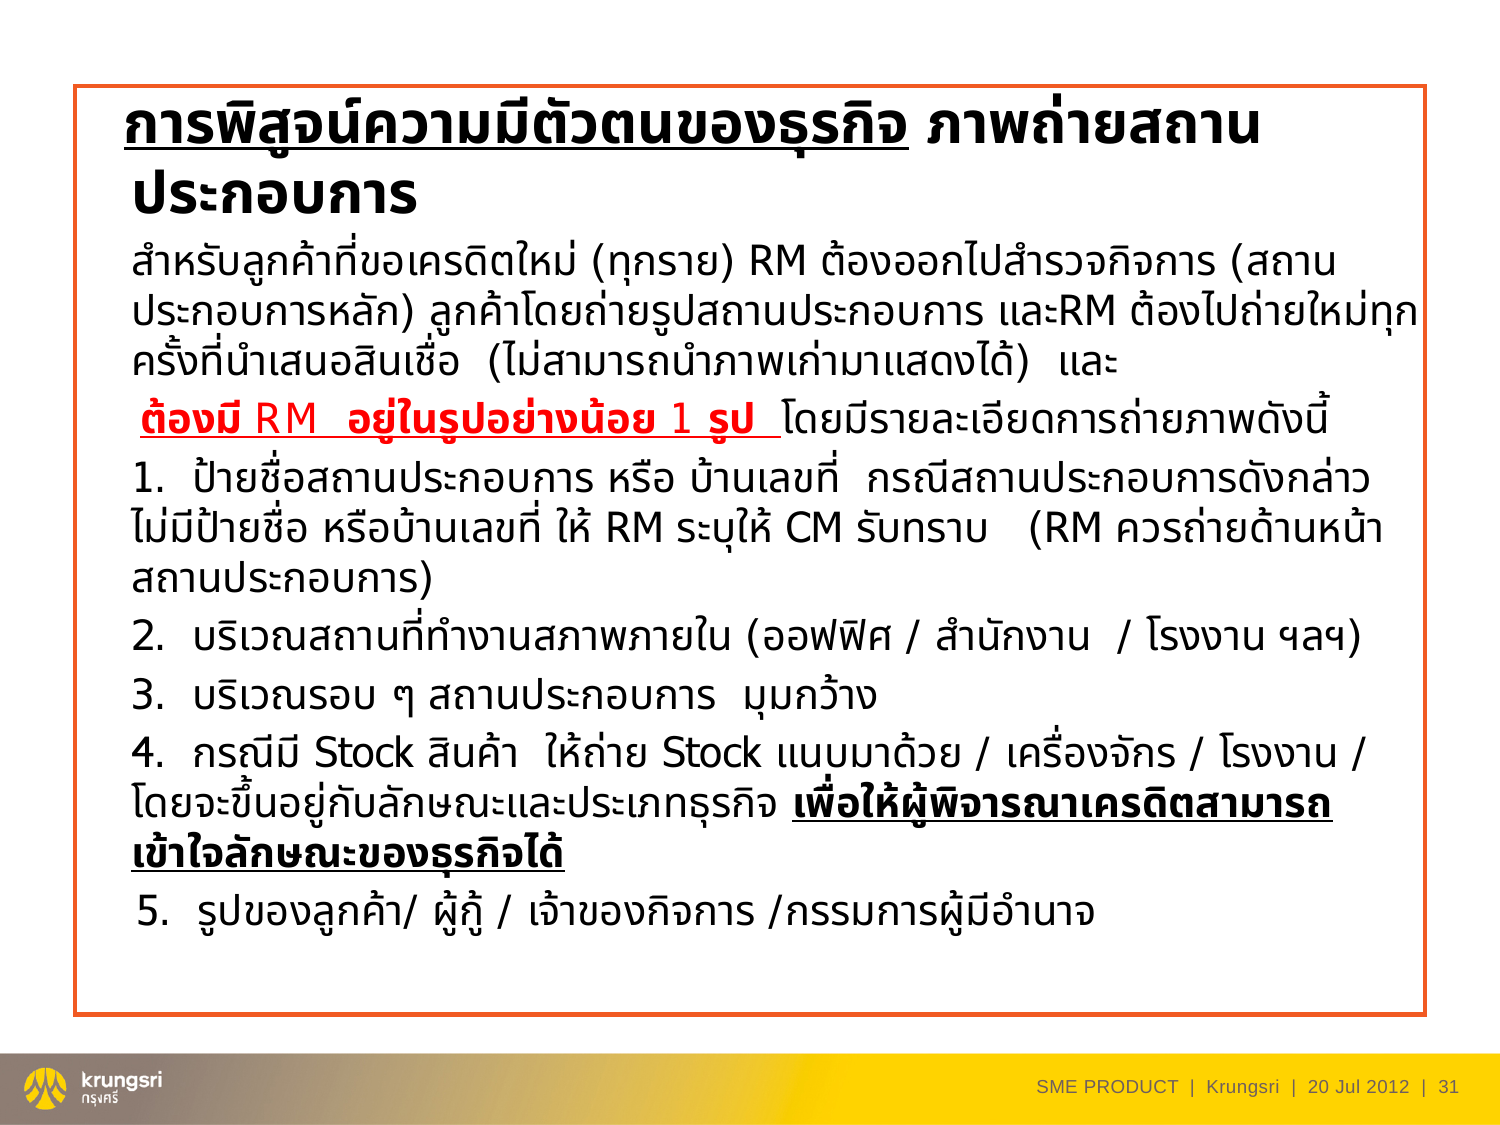

การพิสูจน์ความมีตัวตนของธุรกิจ ภาพถ่ายสถานประกอบการ
	สำหรับลูกค้าที่ขอเครดิตใหม่ (ทุกราย) RM ต้องออกไปสำรวจกิจการ (สถานประกอบการหลัก) ลูกค้าโดยถ่ายรูปสถานประกอบการ และRM ต้องไปถ่ายใหม่ทุกครั้งที่นำเสนอสินเชื่อ  (ไม่สามารถนำภาพเก่ามาแสดงได้)  และ
     ต้องมี RM  อยู่ในรูปอย่างน้อย 1 รูป  โดยมีรายละเอียดการถ่ายภาพดังนี้
	1.  ป้ายชื่อสถานประกอบการ หรือ บ้านเลขที่  กรณีสถานประกอบการดังกล่าว ไม่มีป้ายชื่อ หรือบ้านเลขที่ ให้ RM ระบุให้ CM รับทราบ   (RM ควรถ่ายด้านหน้าสถานประกอบการ)
	2.  บริเวณสถานที่ทำงานสภาพภายใน (ออฟฟิศ / สำนักงาน  / โรงงาน ฯลฯ)
	3.  บริเวณรอบ ๆ สถานประกอบการ  มุมกว้าง
	4.  กรณีมี Stock สินค้า  ให้ถ่าย Stock แนบมาด้วย / เครื่องจักร / โรงงาน /  โดยจะขึ้นอยู่กับลักษณะและประเภทธุรกิจ เพื่อให้ผู้พิจารณาเครดิตสามารถเข้าใจลักษณะของธุรกิจได้
     5.  รูปของลูกค้า/ ผู้กู้ / เจ้าของกิจการ /กรรมการผู้มีอำนาจ

SME PRODUCT  |  Krungsri  |  20 Jul 2012  |
31